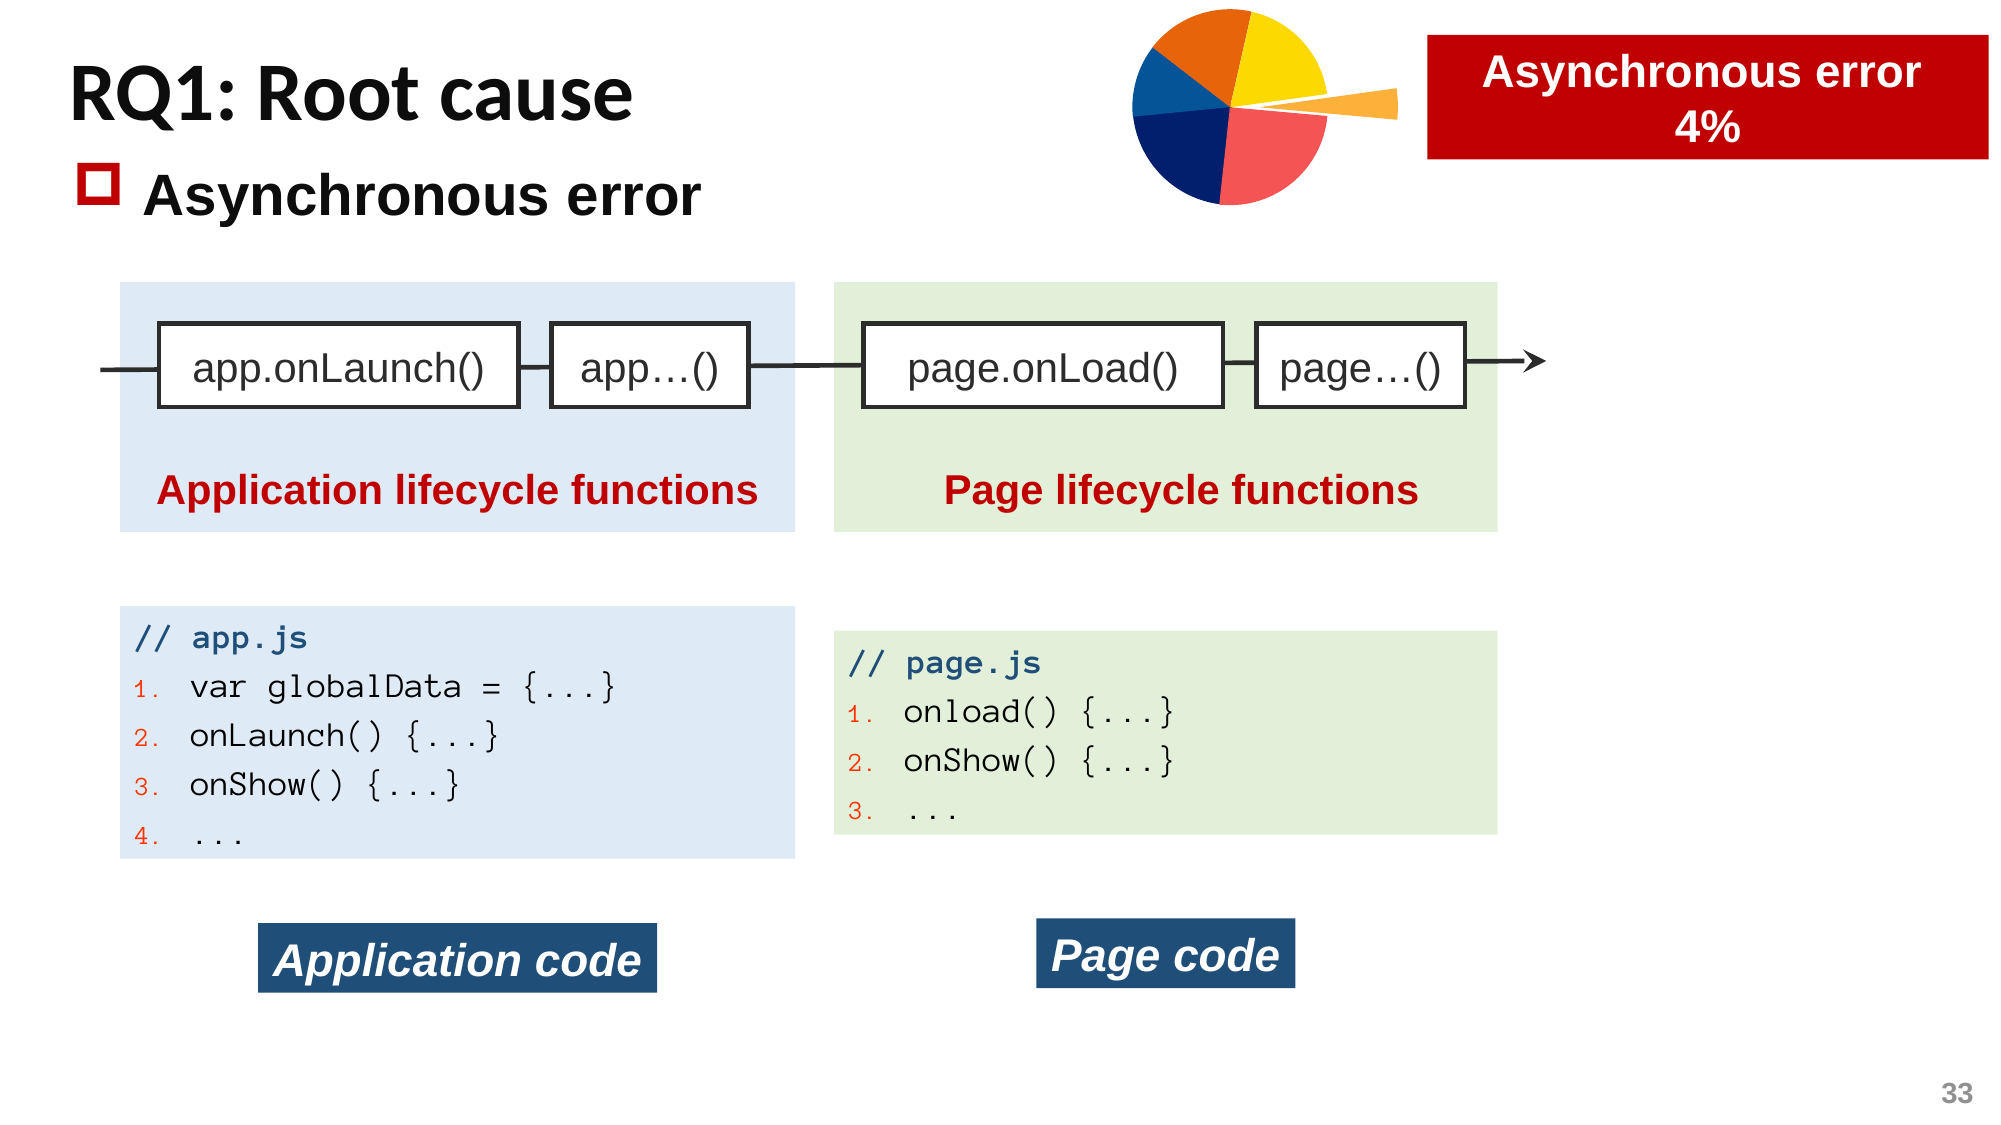

Asynchronous error
4%
# RQ1: Root cause
 Asynchronous error

app…()
app.onLaunch()
page.onLoad()
page…()
Application lifecycle functions
Page lifecycle functions
// app.js
var globalData = {...}
onLaunch() {...}
onShow() {...}
...
// page.js
onload() {...}
onShow() {...}
...
Page code
Application code
33